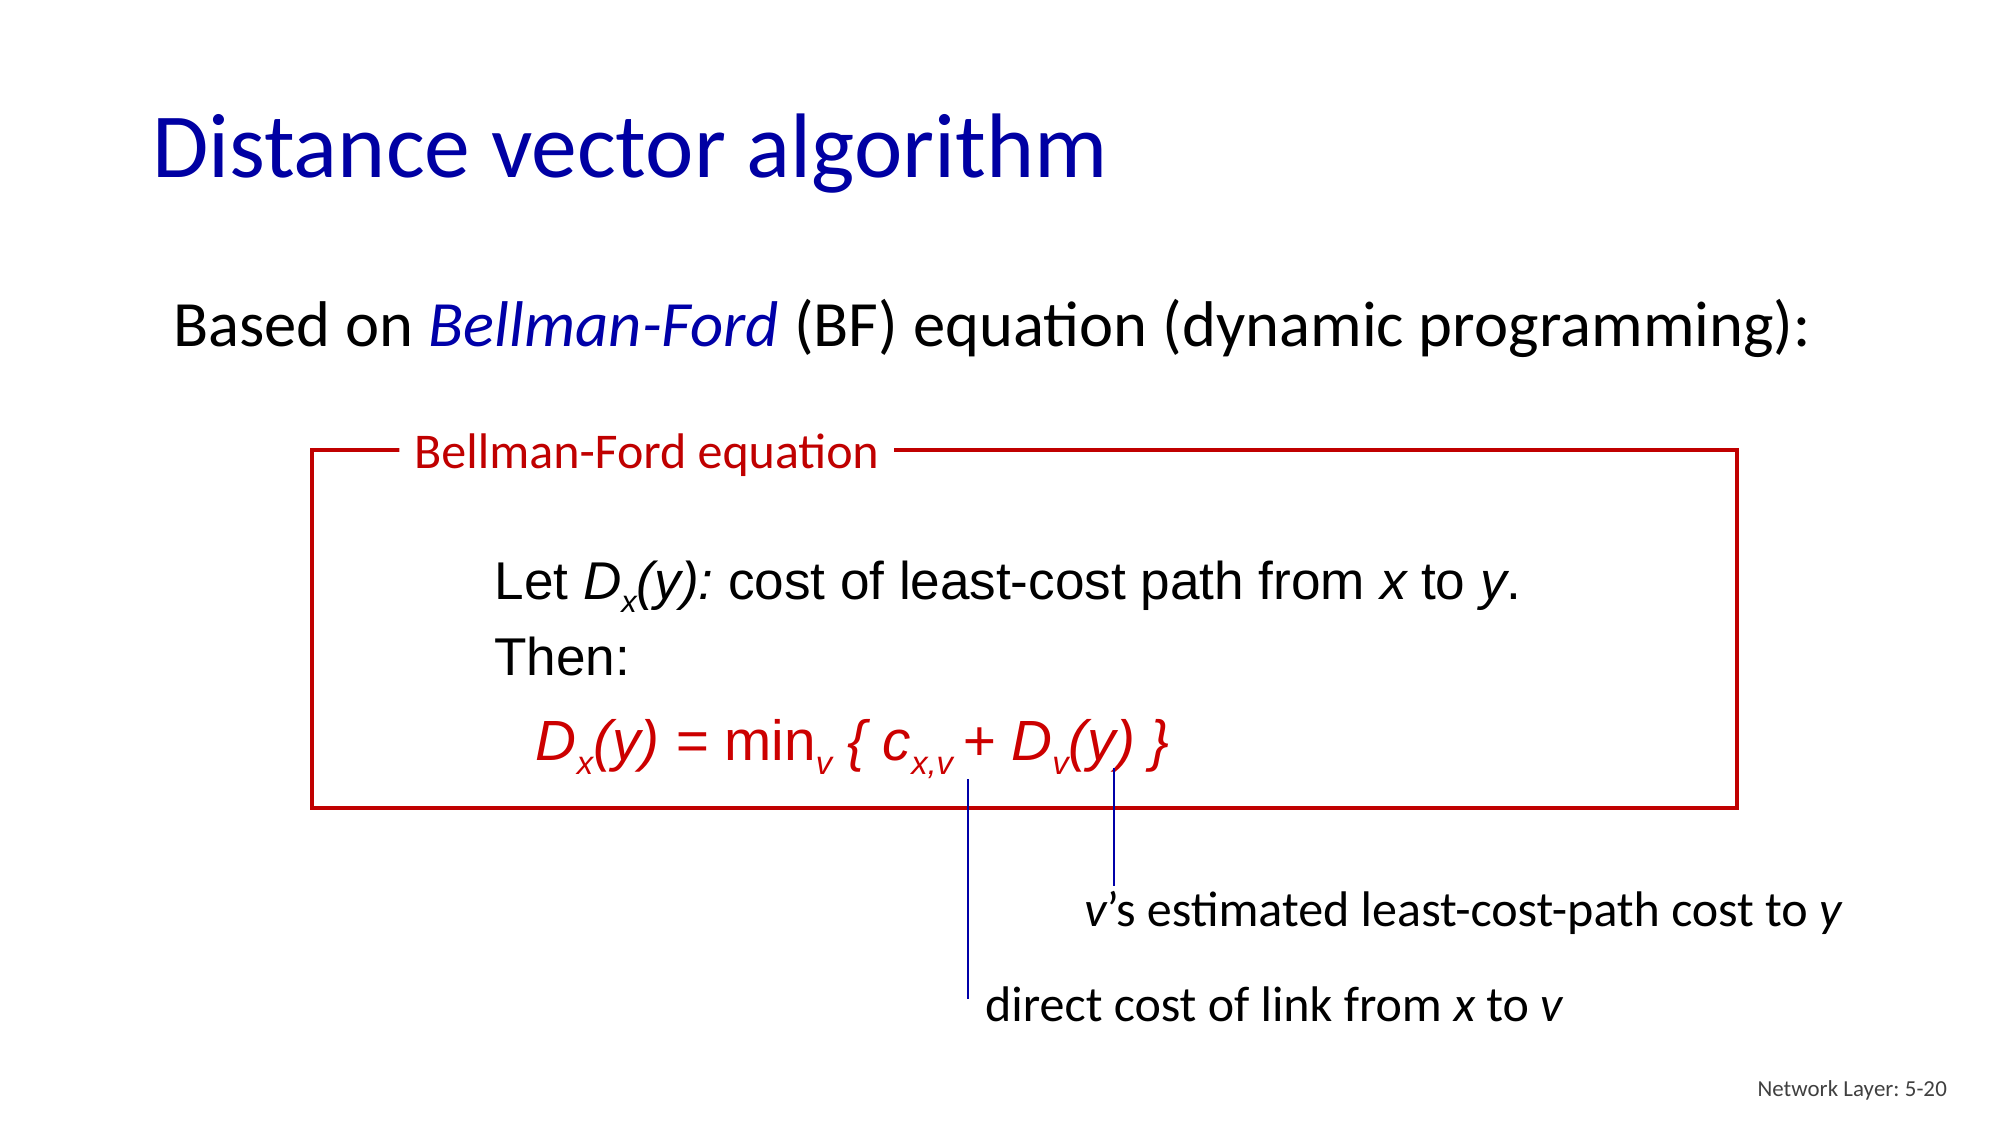

# Distance vector algorithm
Based on Bellman-Ford (BF) equation (dynamic programming):

Bellman-Ford equation

Let Dx(y): cost of least-cost path from x to y.
Then:
   Dx(y) = minv { cx,v + Dv(y) }

v’s estimated least-cost-path cost to y
direct cost of link from x to v
Network Layer: 5-20